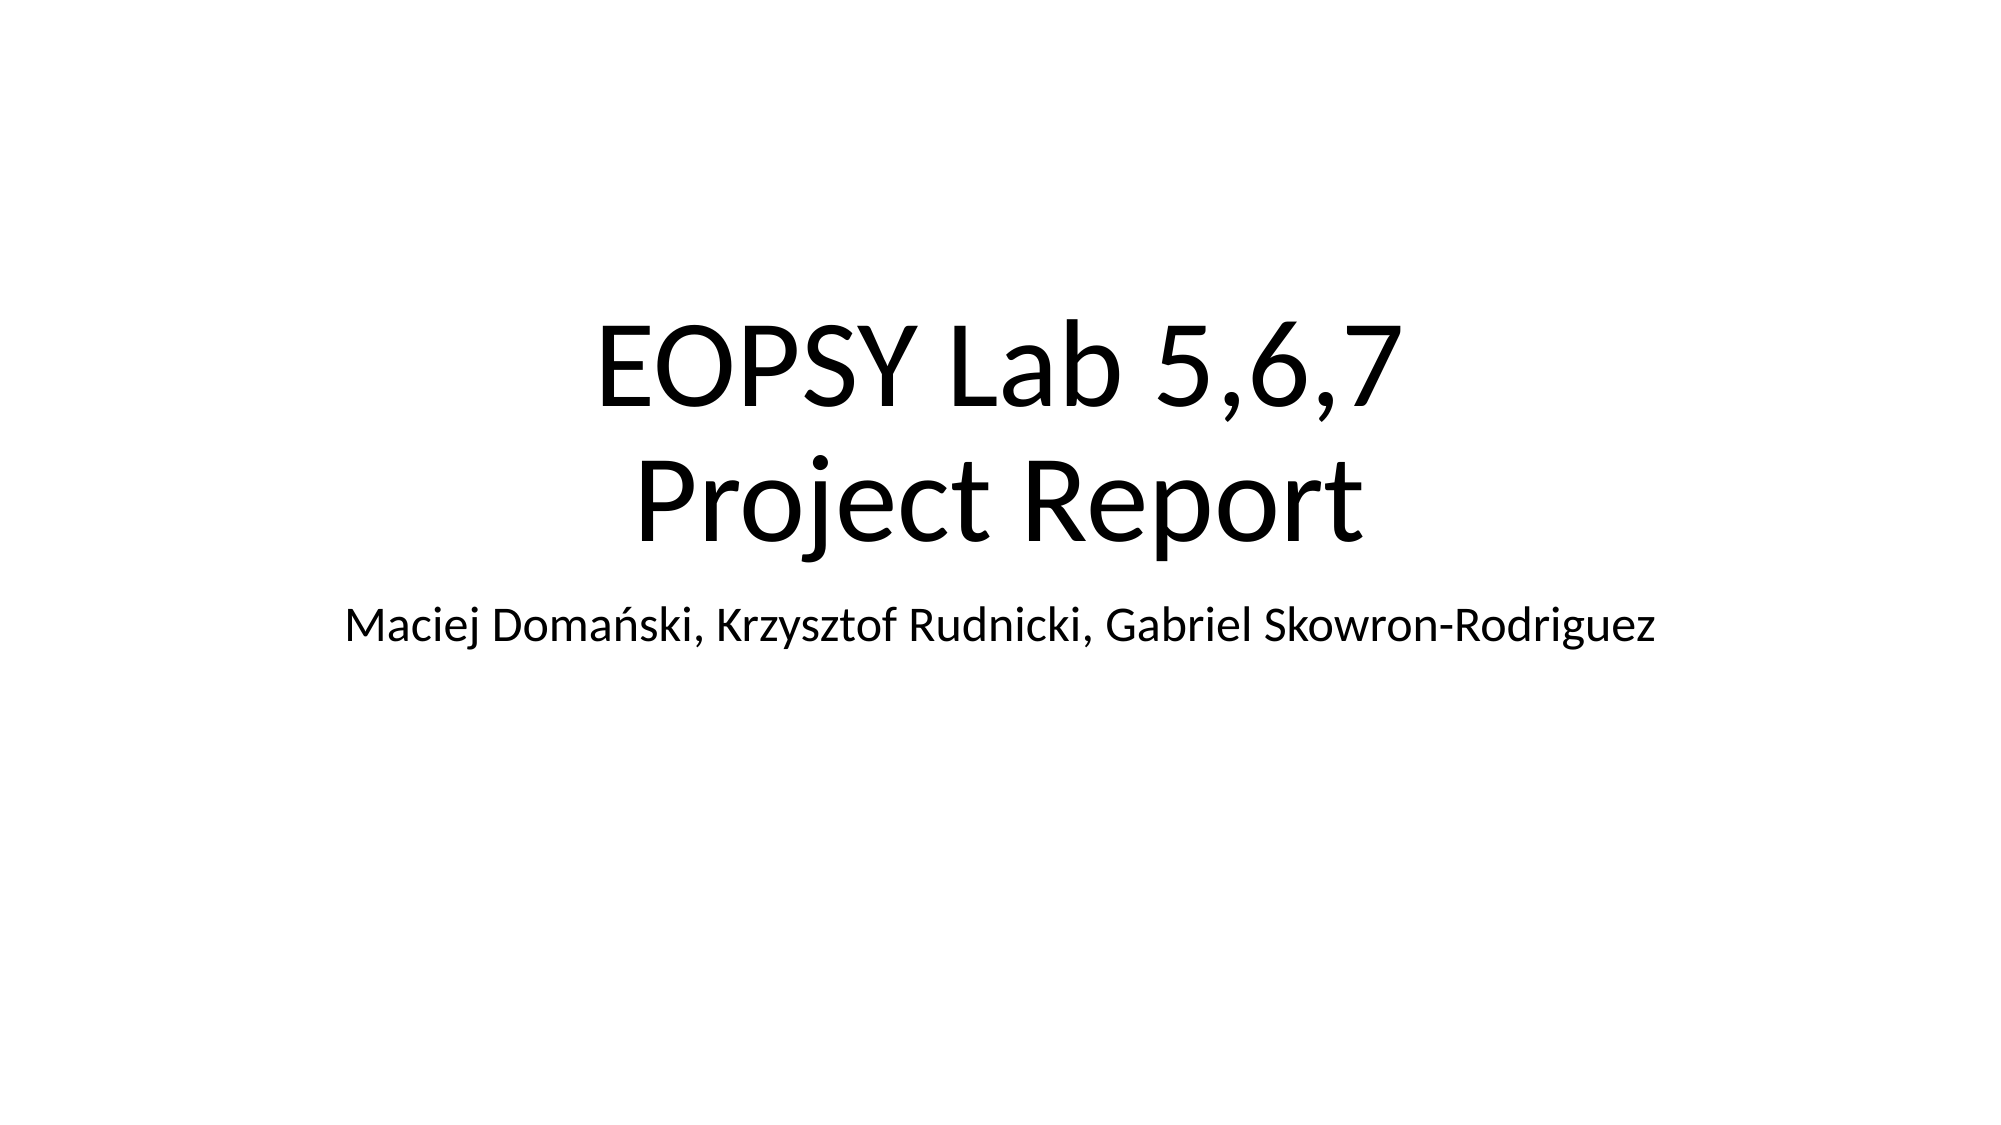

# EOPSY Lab 5,6,7 Project Report
Maciej Domański, Krzysztof Rudnicki, Gabriel Skowron-Rodriguez